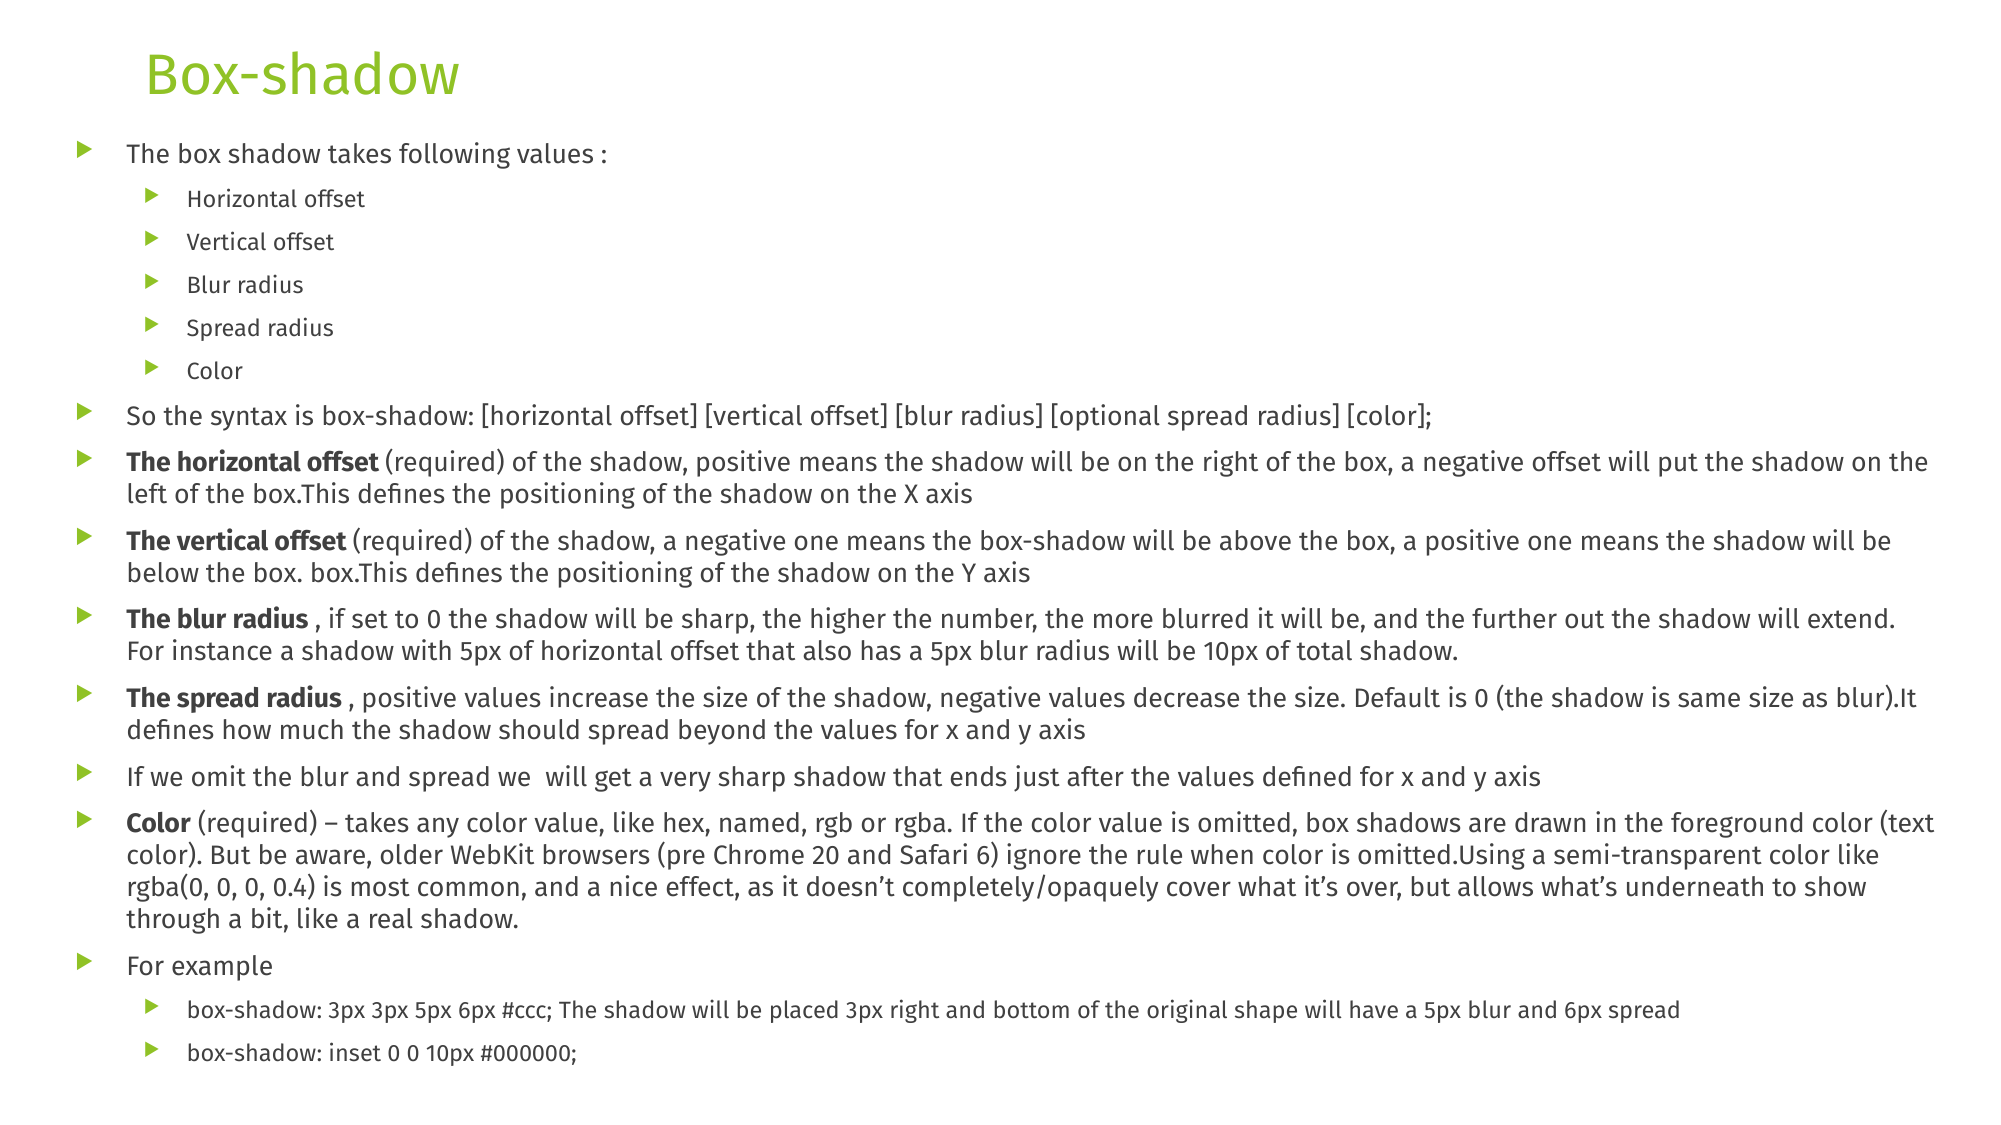

# Box-shadow
The box shadow takes following values :
Horizontal offset
Vertical offset
Blur radius
Spread radius
Color
So the syntax is box-shadow: [horizontal offset] [vertical offset] [blur radius] [optional spread radius] [color];
The horizontal offset (required) of the shadow, positive means the shadow will be on the right of the box, a negative offset will put the shadow on the left of the box.This defines the positioning of the shadow on the X axis
The vertical offset (required) of the shadow, a negative one means the box-shadow will be above the box, a positive one means the shadow will be below the box. box.This defines the positioning of the shadow on the Y axis
The blur radius , if set to 0 the shadow will be sharp, the higher the number, the more blurred it will be, and the further out the shadow will extend. For instance a shadow with 5px of horizontal offset that also has a 5px blur radius will be 10px of total shadow.
The spread radius , positive values increase the size of the shadow, negative values decrease the size. Default is 0 (the shadow is same size as blur).It defines how much the shadow should spread beyond the values for x and y axis
If we omit the blur and spread we  will get a very sharp shadow that ends just after the values defined for x and y axis
Color (required) – takes any color value, like hex, named, rgb or rgba. If the color value is omitted, box shadows are drawn in the foreground color (text color). But be aware, older WebKit browsers (pre Chrome 20 and Safari 6) ignore the rule when color is omitted.Using a semi-transparent color like rgba(0, 0, 0, 0.4) is most common, and a nice effect, as it doesn’t completely/opaquely cover what it’s over, but allows what’s underneath to show through a bit, like a real shadow.
For example
box-shadow: 3px 3px 5px 6px #ccc; The shadow will be placed 3px right and bottom of the original shape will have a 5px blur and 6px spread
box-shadow: inset 0 0 10px #000000;